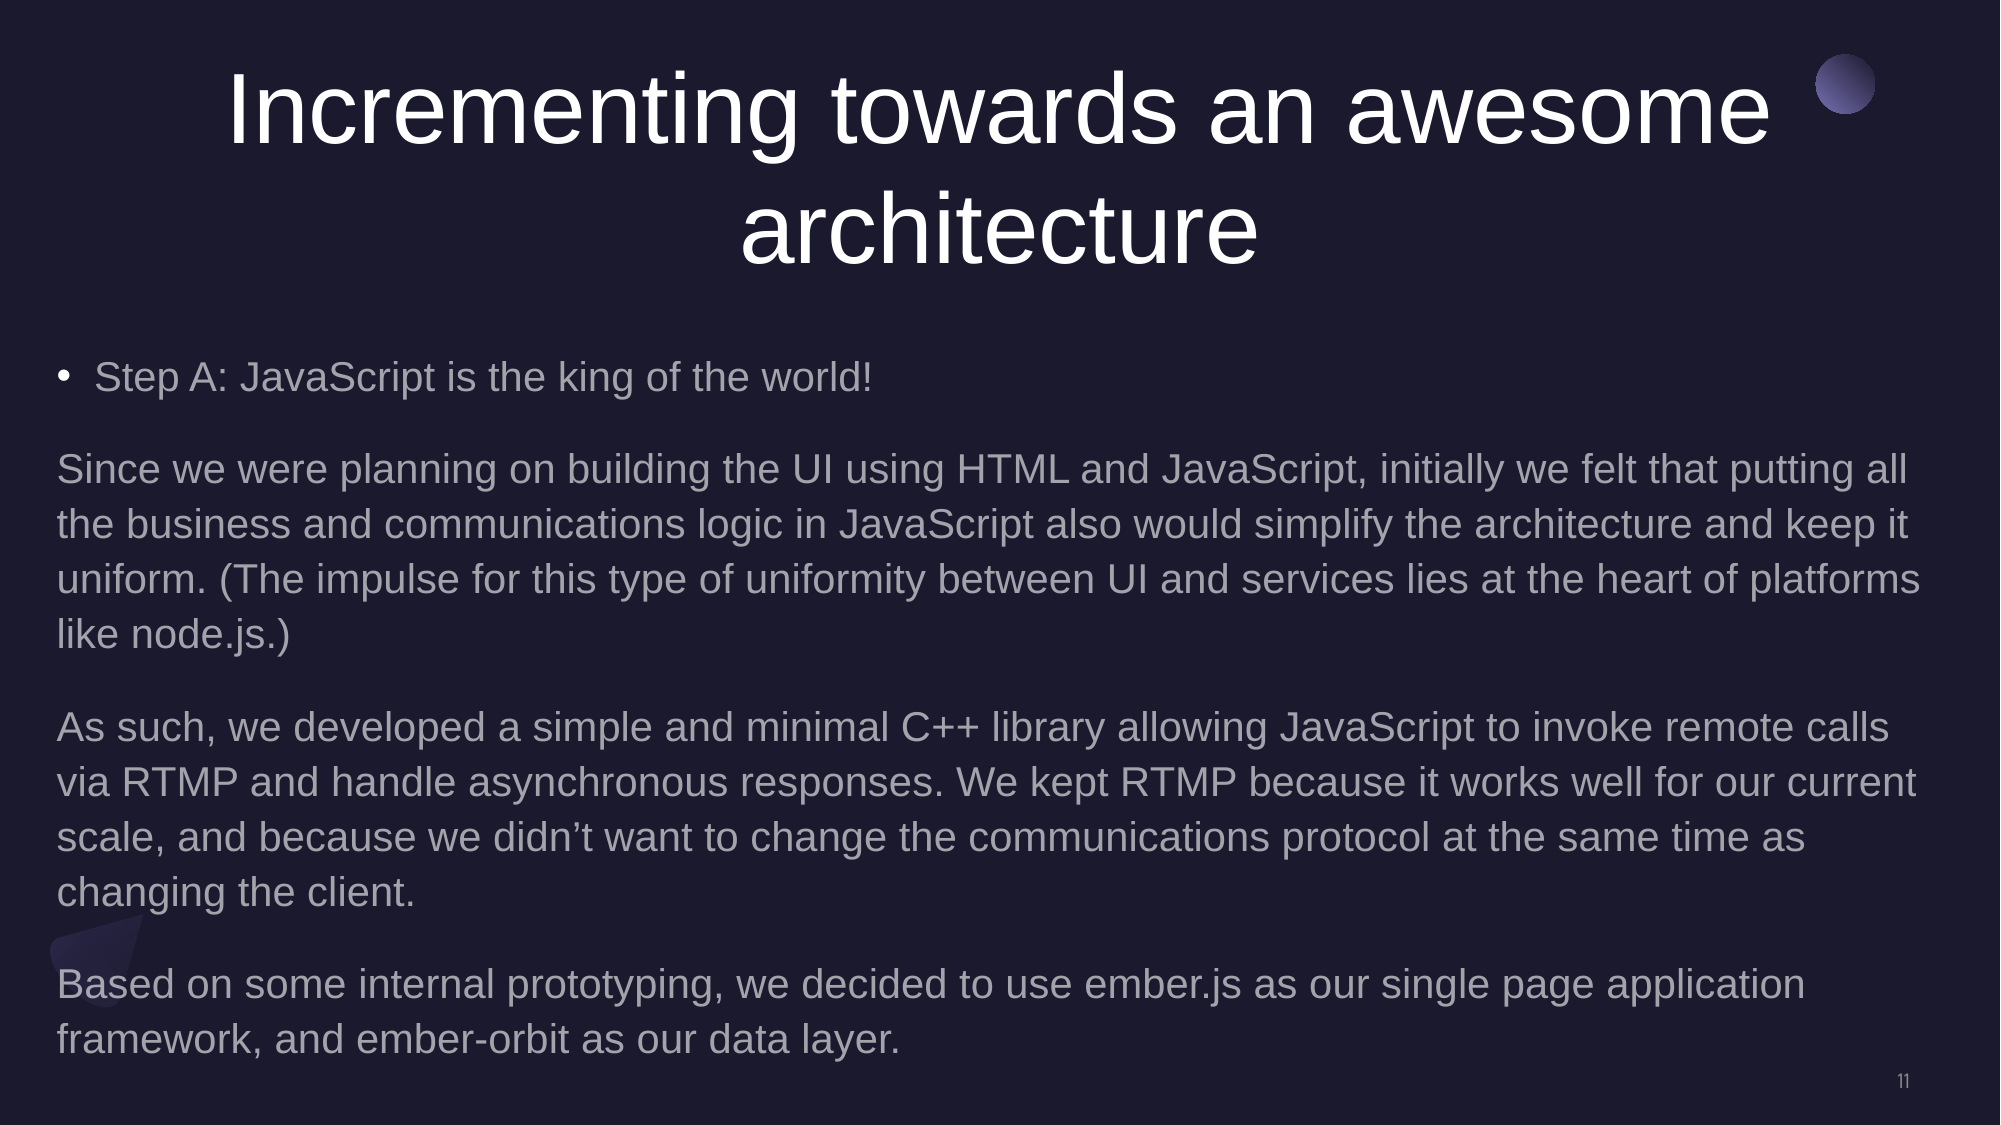

# Incrementing towards an awesome architecture
Step A: JavaScript is the king of the world!
Since we were planning on building the UI using HTML and JavaScript, initially we felt that putting all the business and communications logic in JavaScript also would simplify the architecture and keep it uniform. (The impulse for this type of uniformity between UI and services lies at the heart of platforms like node.js.)
As such, we developed a simple and minimal C++ library allowing JavaScript to invoke remote calls via RTMP and handle asynchronous responses. We kept RTMP because it works well for our current scale, and because we didn’t want to change the communications protocol at the same time as changing the client.
Based on some internal prototyping, we decided to use ember.js as our single page application framework, and ember-orbit as our data layer.
11